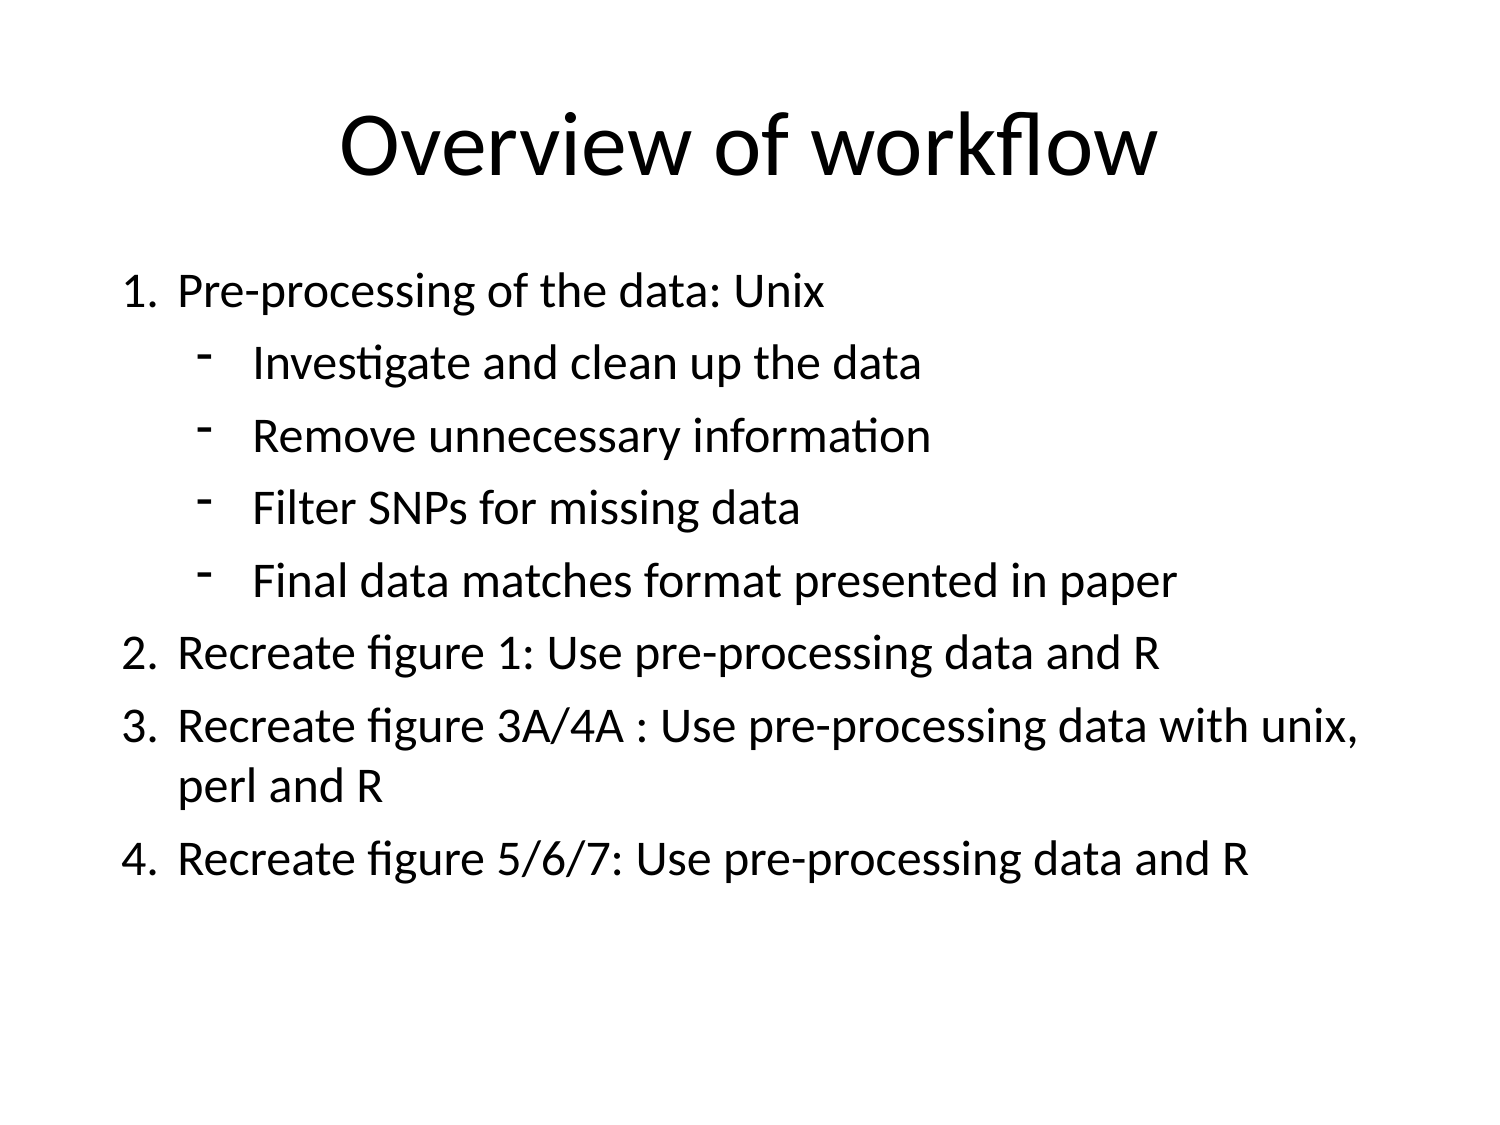

# Overview of workflow
Pre-processing of the data: Unix
Investigate and clean up the data
Remove unnecessary information
Filter SNPs for missing data
Final data matches format presented in paper
Recreate figure 1: Use pre-processing data and R
Recreate figure 3A/4A : Use pre-processing data with unix, perl and R
Recreate figure 5/6/7: Use pre-processing data and R